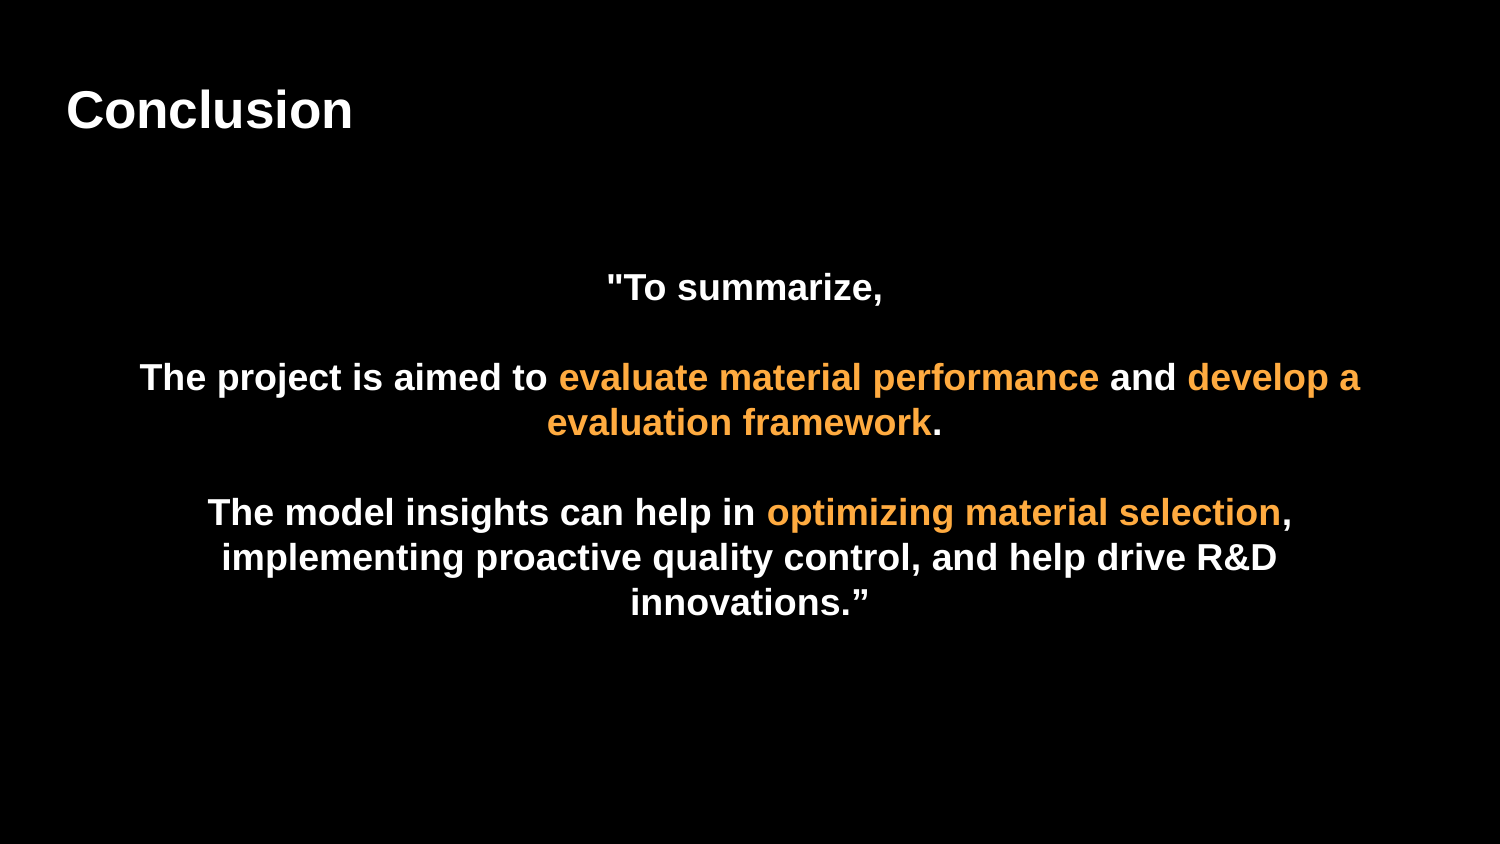

# Conclusion
"To summarize,

The project is aimed to evaluate material performance and develop a evaluation framework.

The model insights can help in optimizing material selection, implementing proactive quality control, and help drive R&D innovations.”